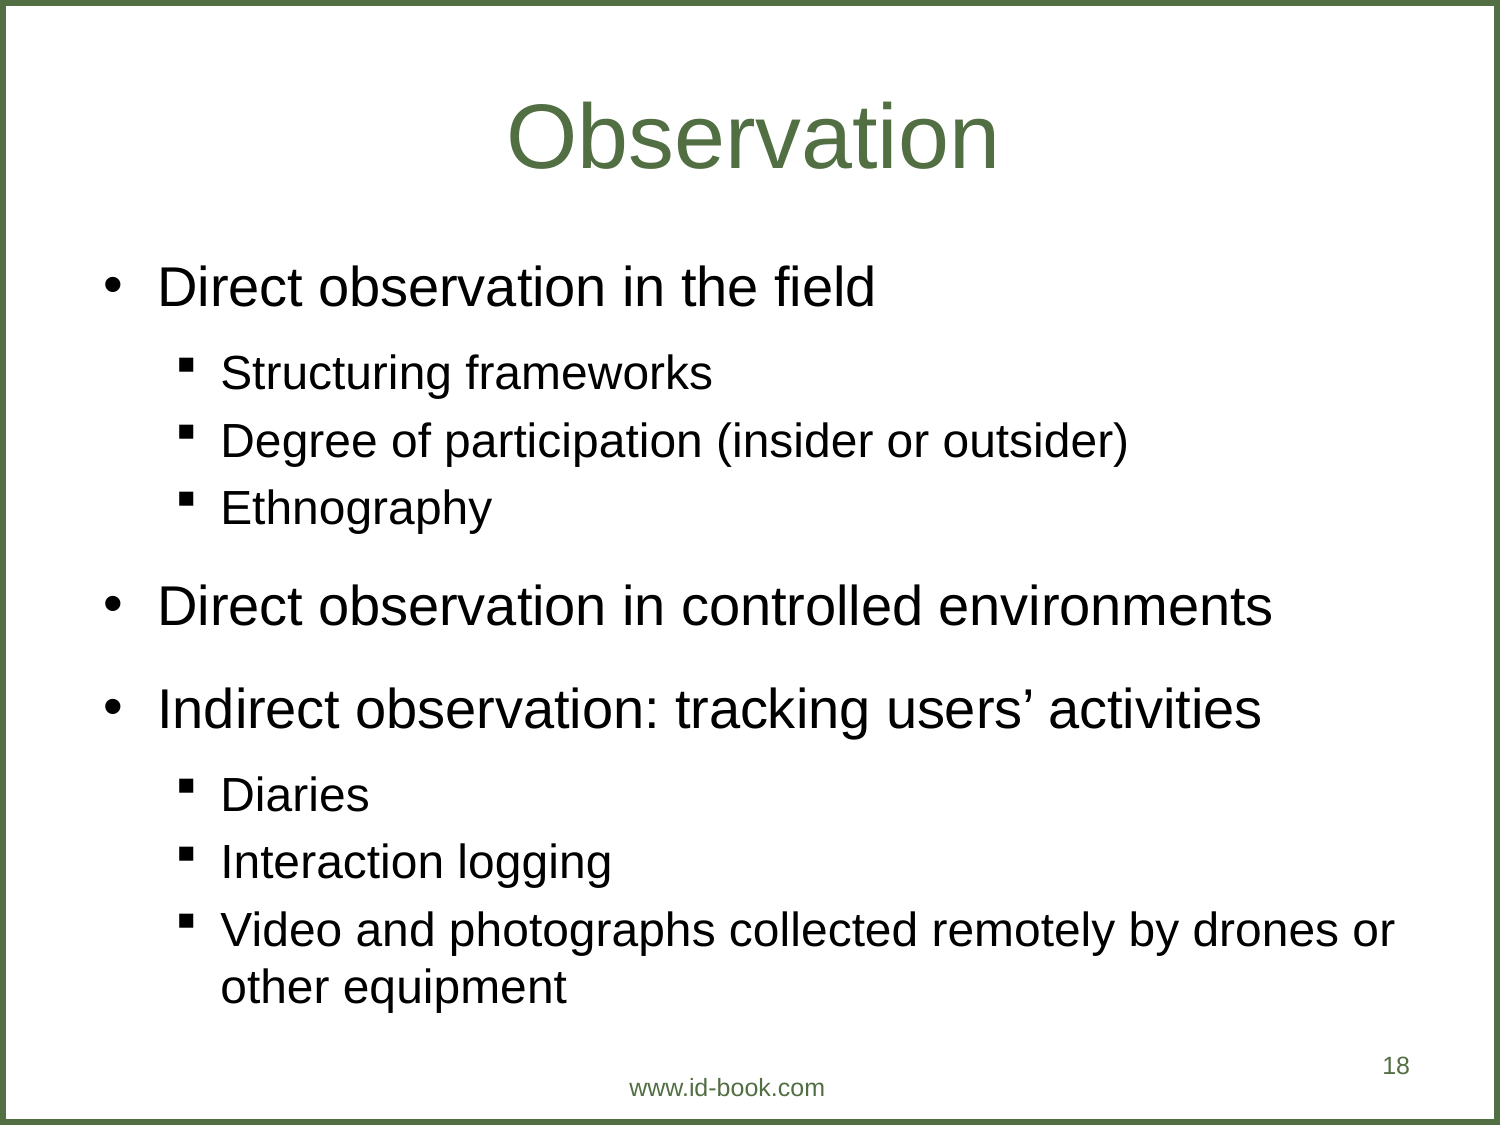

# Observation
Direct observation in the field
Structuring frameworks
Degree of participation (insider or outsider)
Ethnography
Direct observation in controlled environments
Indirect observation: tracking users’ activities
Diaries
Interaction logging
Video and photographs collected remotely by drones or other equipment
18
www.id-book.com